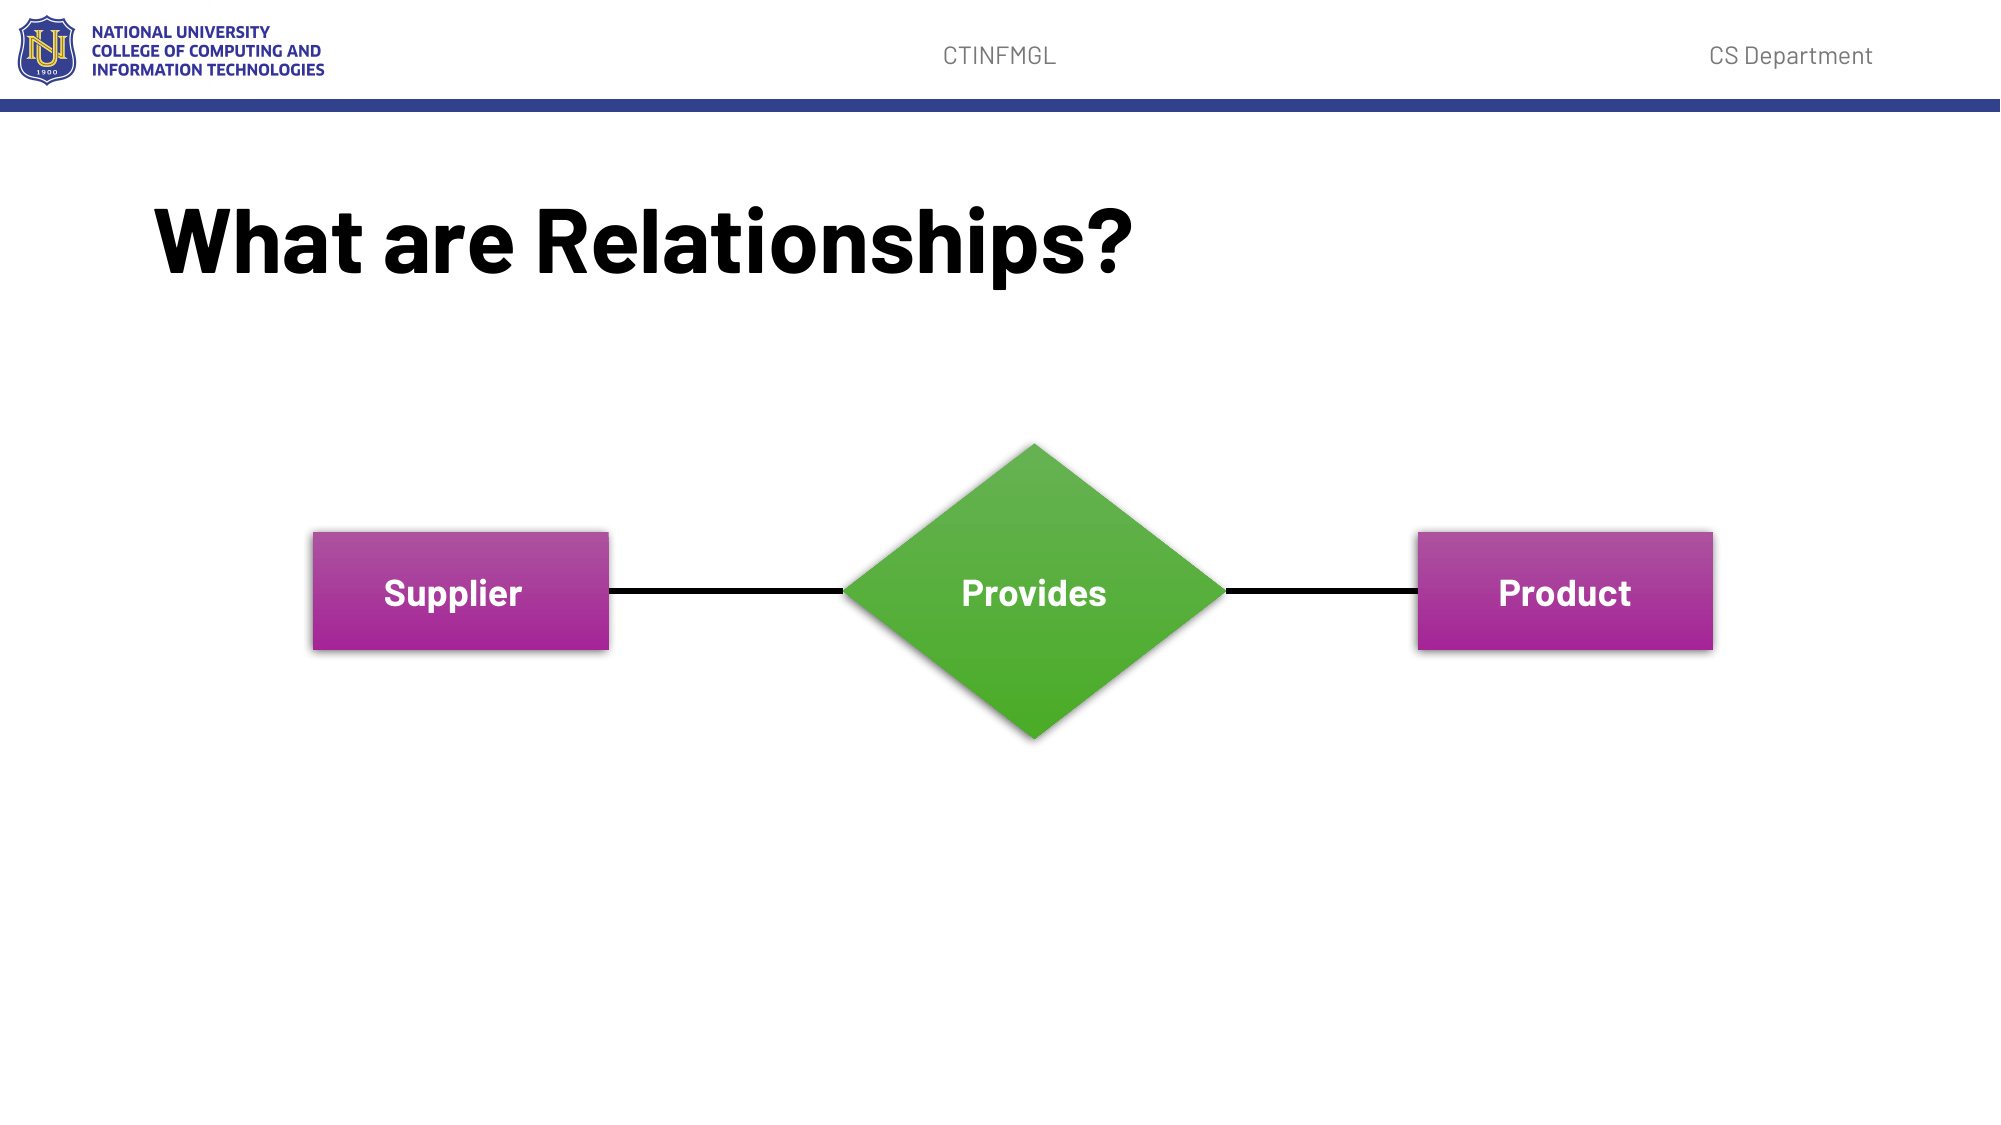

# What are Relationships?
Provides
Supplier
Product